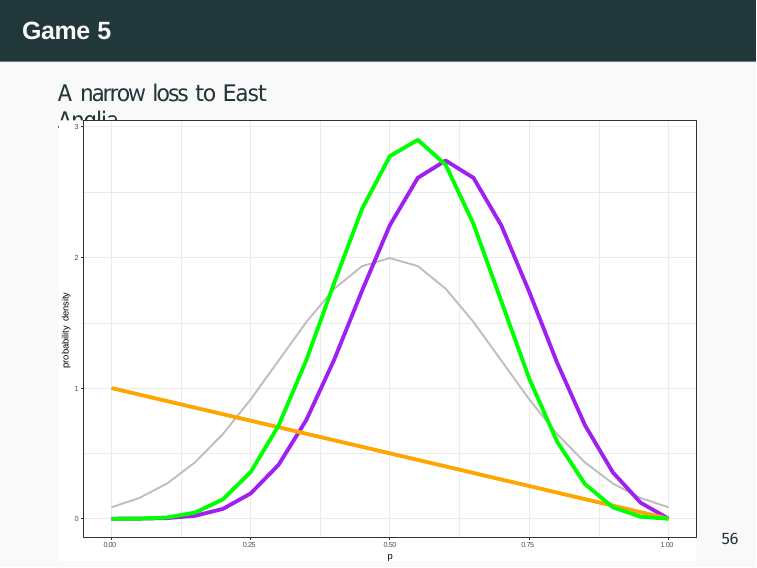

Game 5

A narrow loss to East Anglia
3

2
probability density
1
0
56
0.00
0.25
0.50
p
0.75
1.00